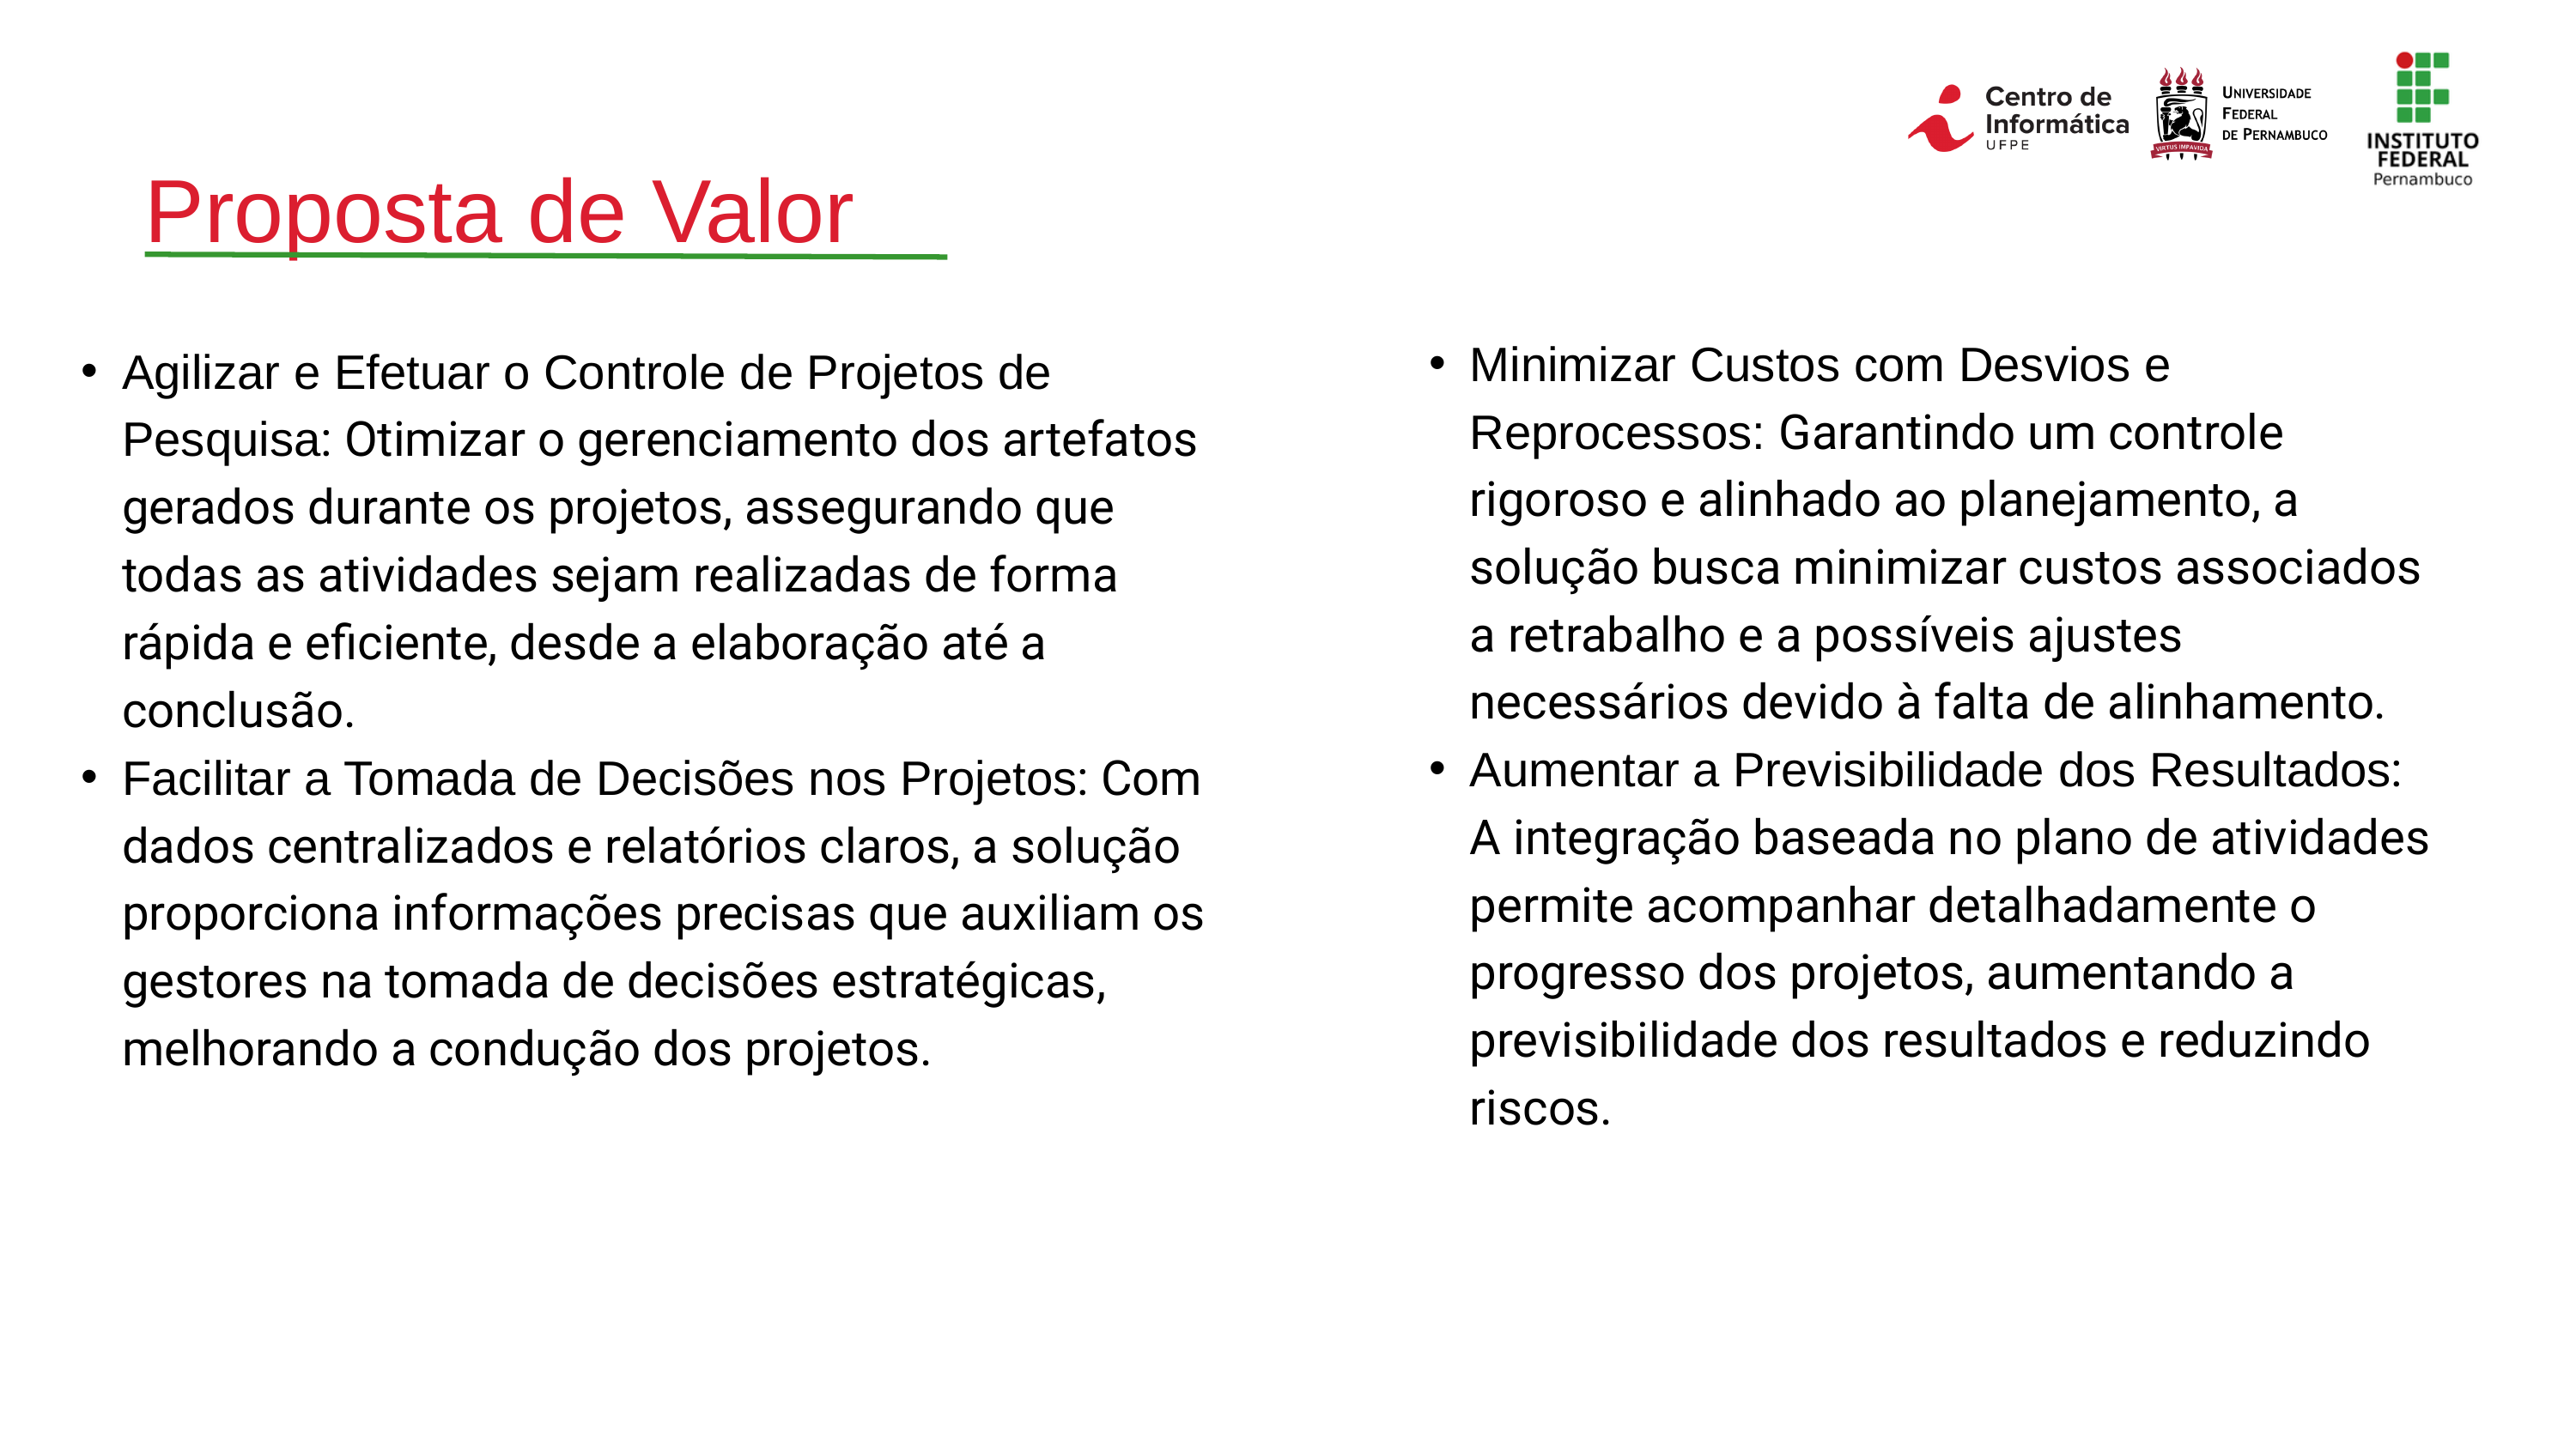

Proposta de Valor

Agilizar e Efetuar o Controle de Projetos de Pesquisa: Otimizar o gerenciamento dos artefatos gerados durante os projetos, assegurando que todas as atividades sejam realizadas de forma rápida e eficiente, desde a elaboração até a conclusão.
Facilitar a Tomada de Decisões nos Projetos: Com dados centralizados e relatórios claros, a solução proporciona informações precisas que auxiliam os gestores na tomada de decisões estratégicas, melhorando a condução dos projetos.

Minimizar Custos com Desvios e Reprocessos: Garantindo um controle rigoroso e alinhado ao planejamento, a solução busca minimizar custos associados a retrabalho e a possíveis ajustes necessários devido à falta de alinhamento.
Aumentar a Previsibilidade dos Resultados: A integração baseada no plano de atividades permite acompanhar detalhadamente o progresso dos projetos, aumentando a previsibilidade dos resultados e reduzindo riscos.